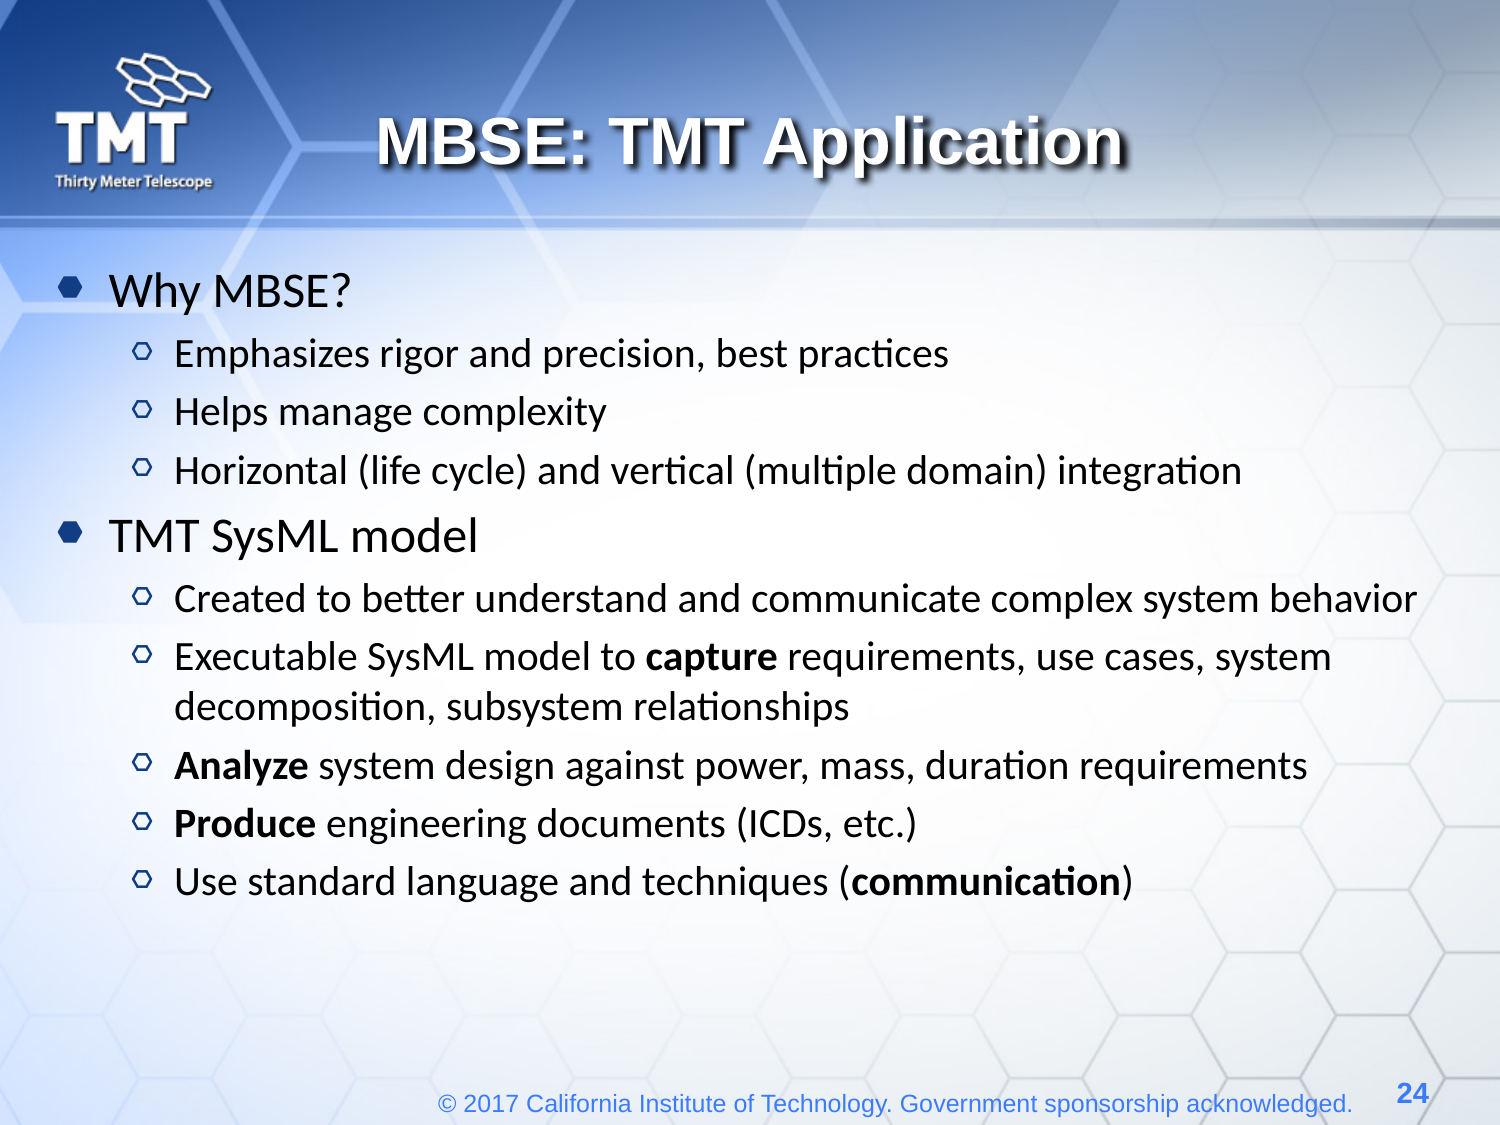

# MBSE: TMT Application
Why MBSE?
Emphasizes rigor and precision, best practices
Helps manage complexity
Horizontal (life cycle) and vertical (multiple domain) integration
TMT SysML model
Created to better understand and communicate complex system behavior
Executable SysML model to capture requirements, use cases, system decomposition, subsystem relationships
Analyze system design against power, mass, duration requirements
Produce engineering documents (ICDs, etc.)
Use standard language and techniques (communication)